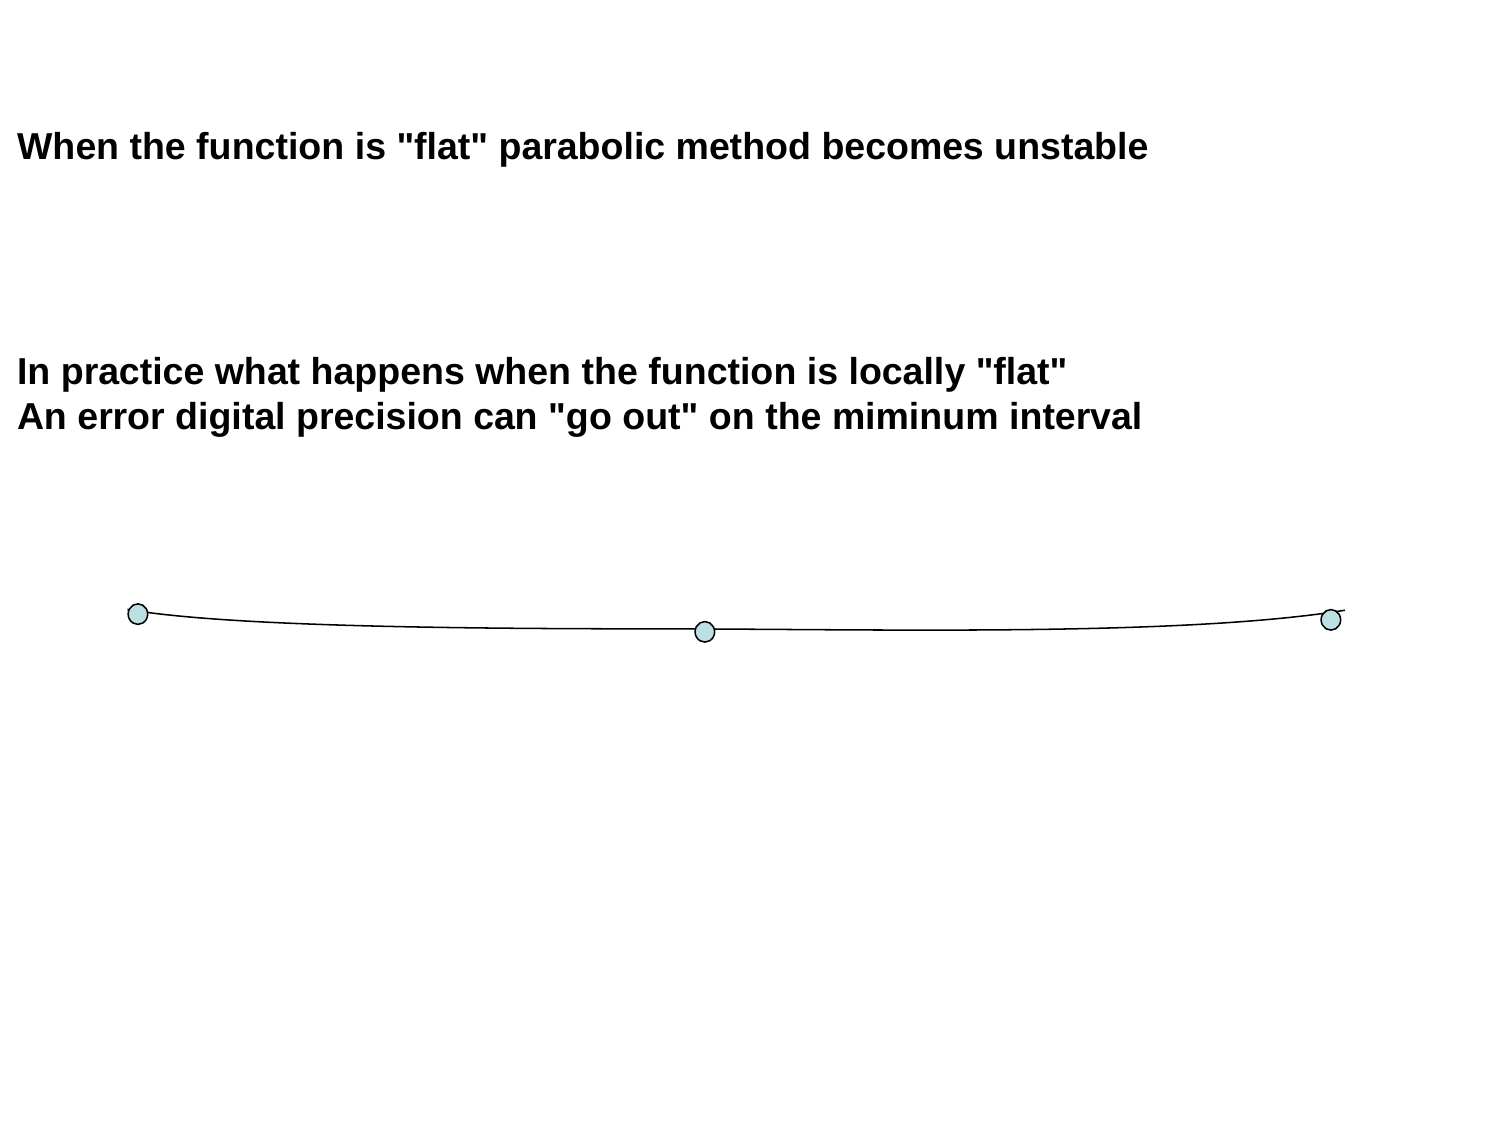

When the function is "flat" parabolic method becomes unstable

In practice what happens when the function is locally "flat"
An error digital precision can "go out" on the miminum interval